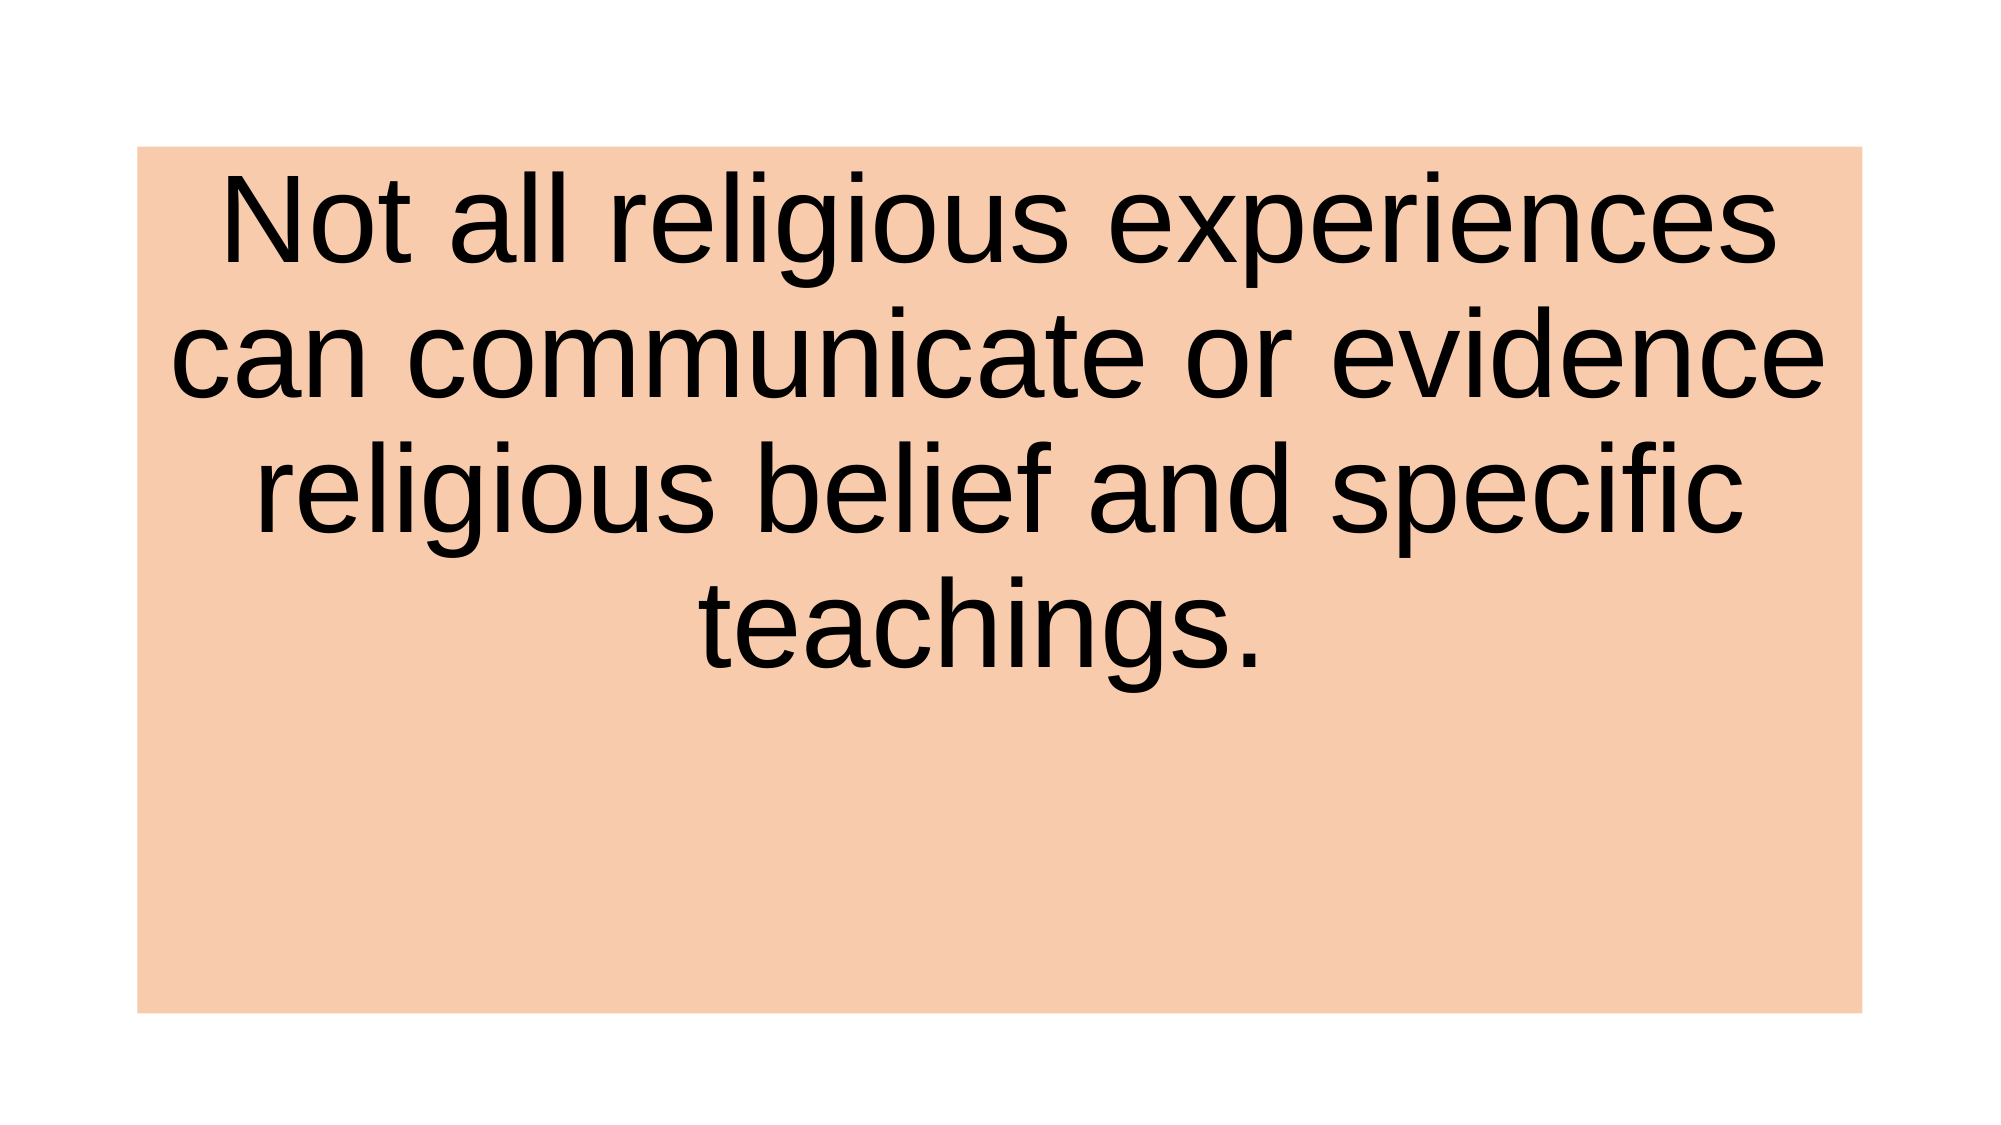

Not all religious experiences can communicate or evidence religious belief and specific teachings.